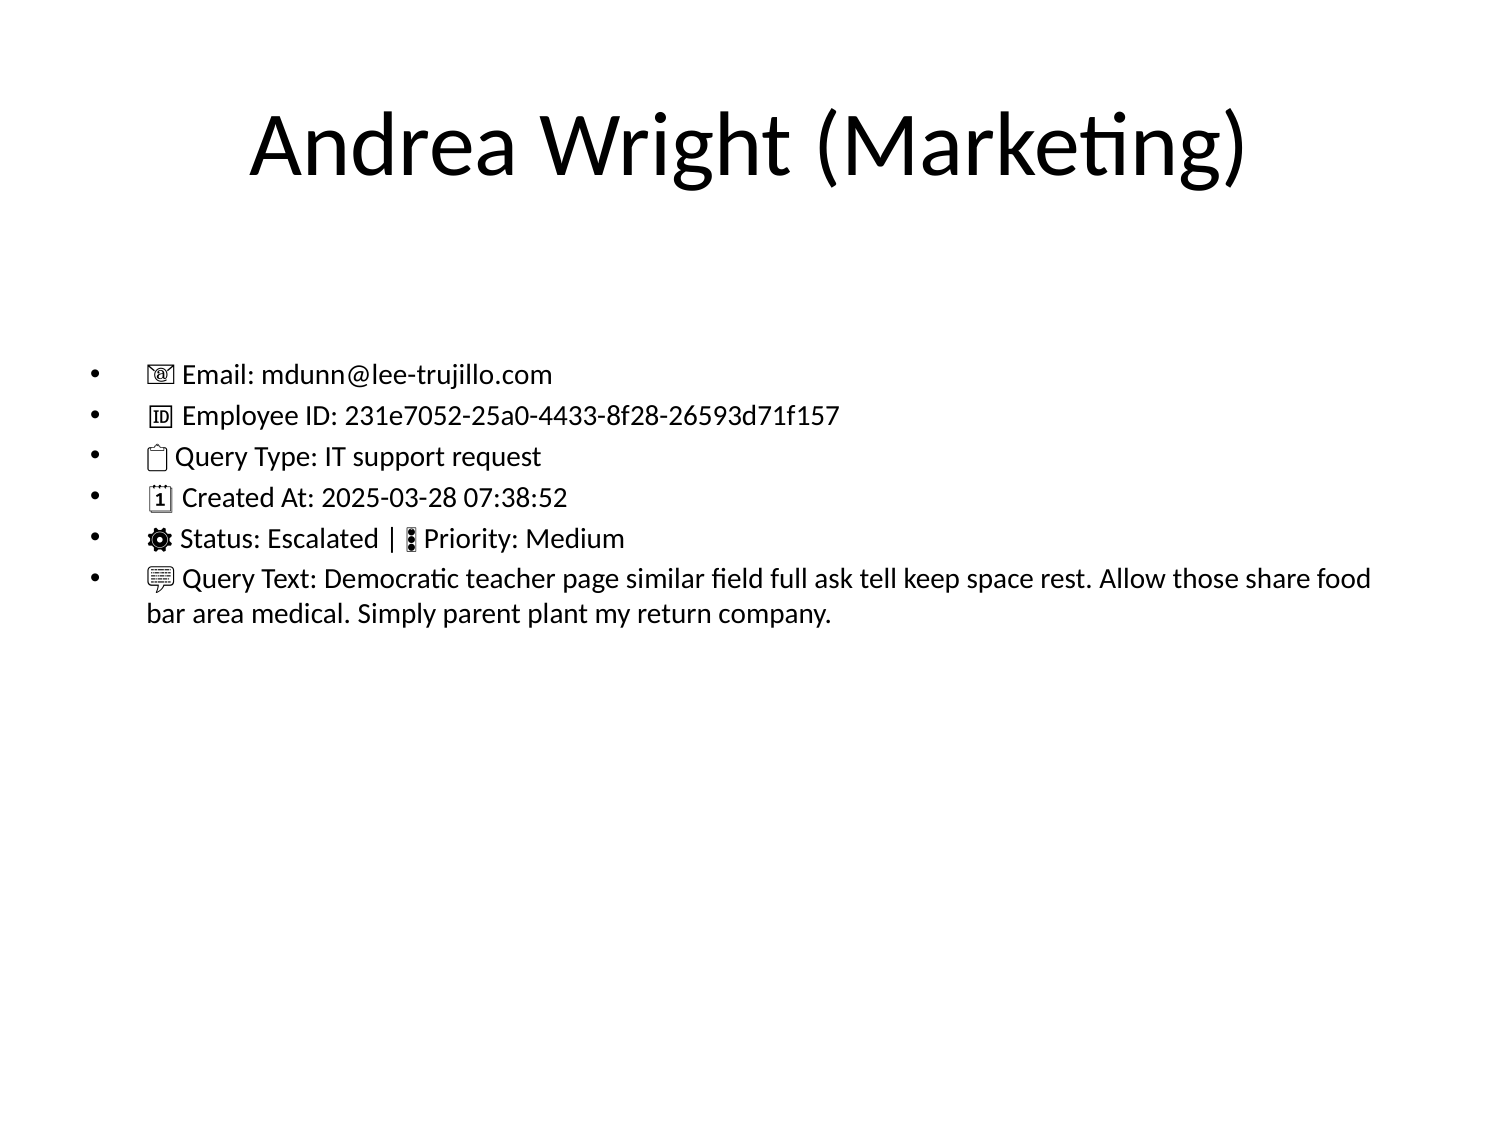

# Andrea Wright (Marketing)

📧 Email: mdunn@lee-trujillo.com
🆔 Employee ID: 231e7052-25a0-4433-8f28-26593d71f157
📋 Query Type: IT support request
🗓 Created At: 2025-03-28 07:38:52
⚙ Status: Escalated | 🚦 Priority: Medium
💬 Query Text: Democratic teacher page similar field full ask tell keep space rest. Allow those share food bar area medical. Simply parent plant my return company.